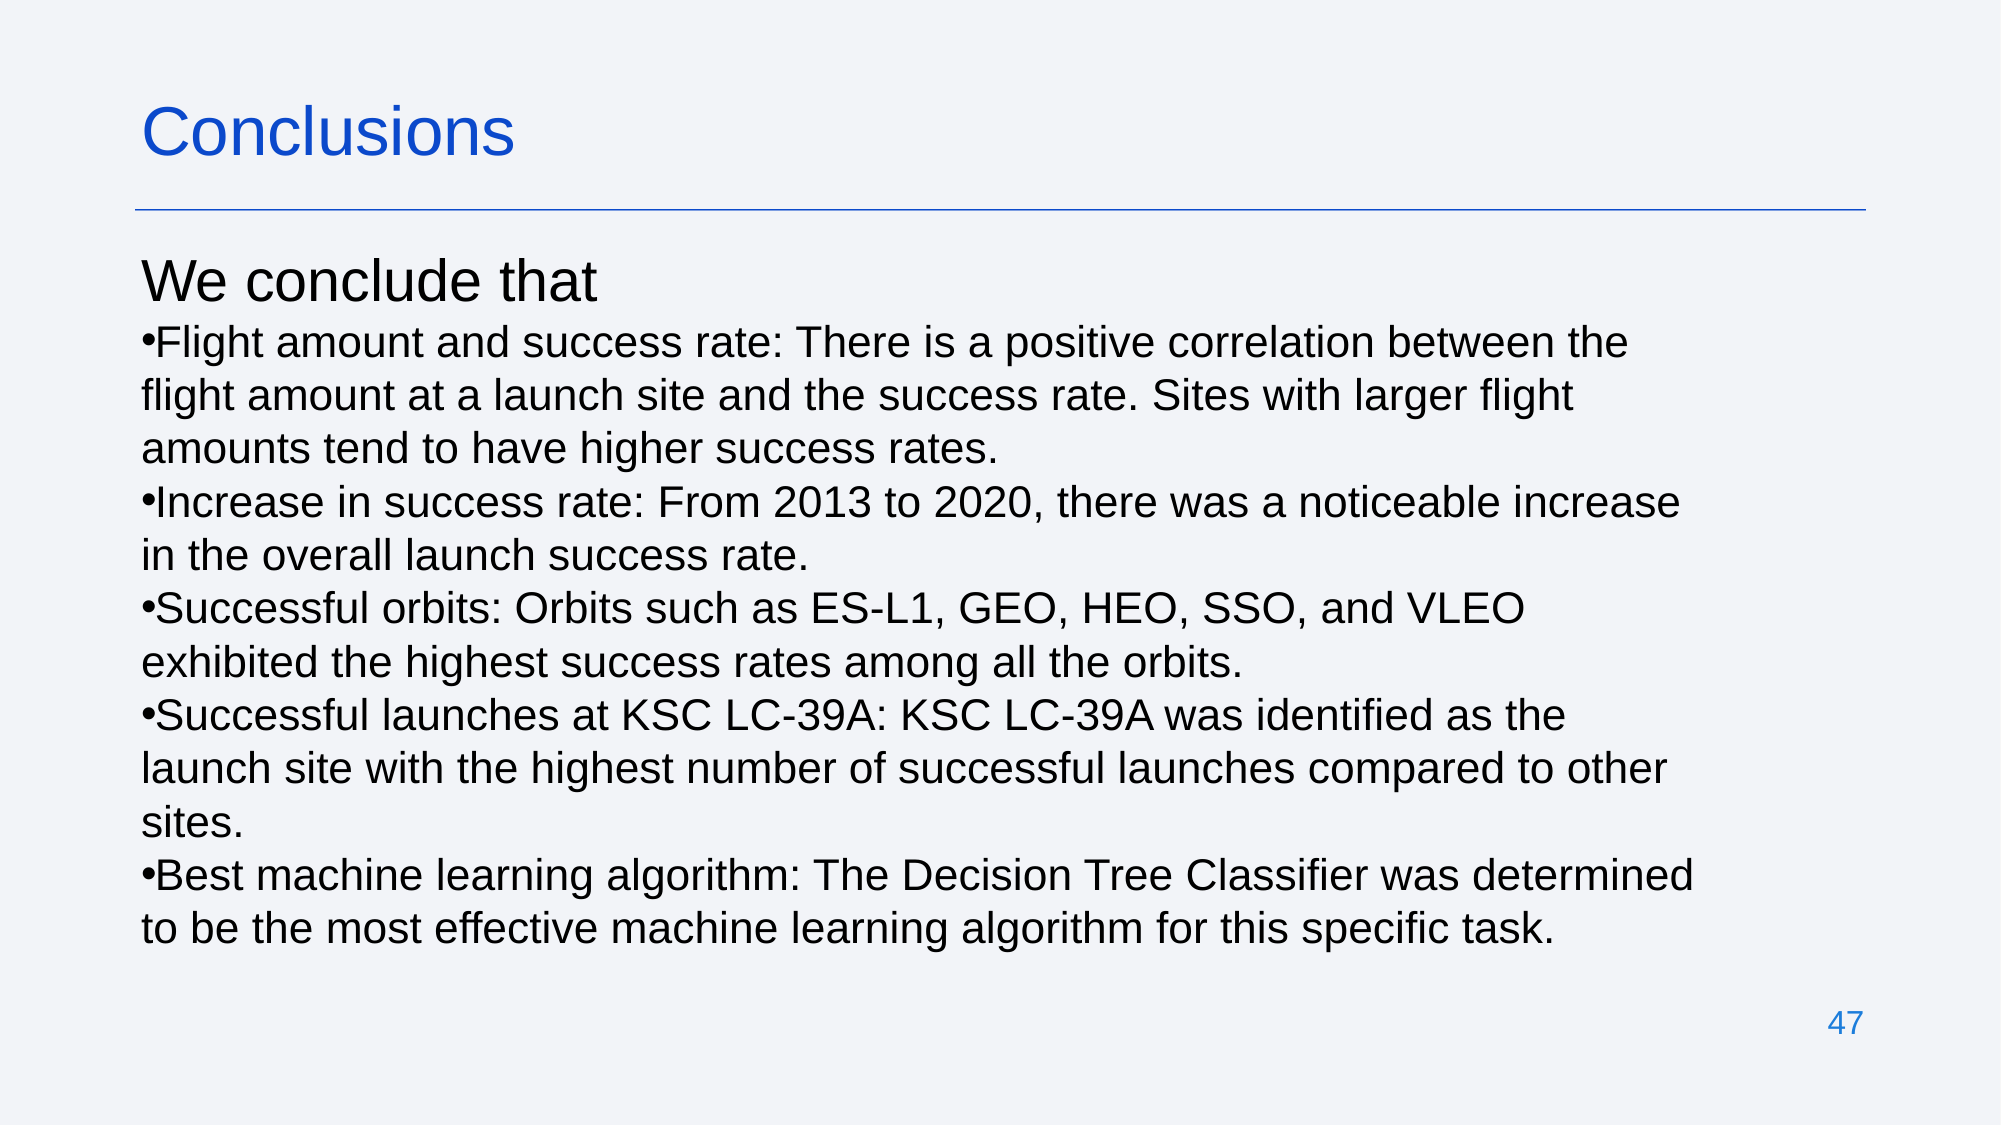

Conclusions
We conclude that
Flight amount and success rate: There is a positive correlation between the flight amount at a launch site and the success rate. Sites with larger flight amounts tend to have higher success rates.
Increase in success rate: From 2013 to 2020, there was a noticeable increase in the overall launch success rate.
Successful orbits: Orbits such as ES-L1, GEO, HEO, SSO, and VLEO exhibited the highest success rates among all the orbits.
Successful launches at KSC LC-39A: KSC LC-39A was identified as the launch site with the highest number of successful launches compared to other sites.
Best machine learning algorithm: The Decision Tree Classifier was determined to be the most effective machine learning algorithm for this specific task.

47